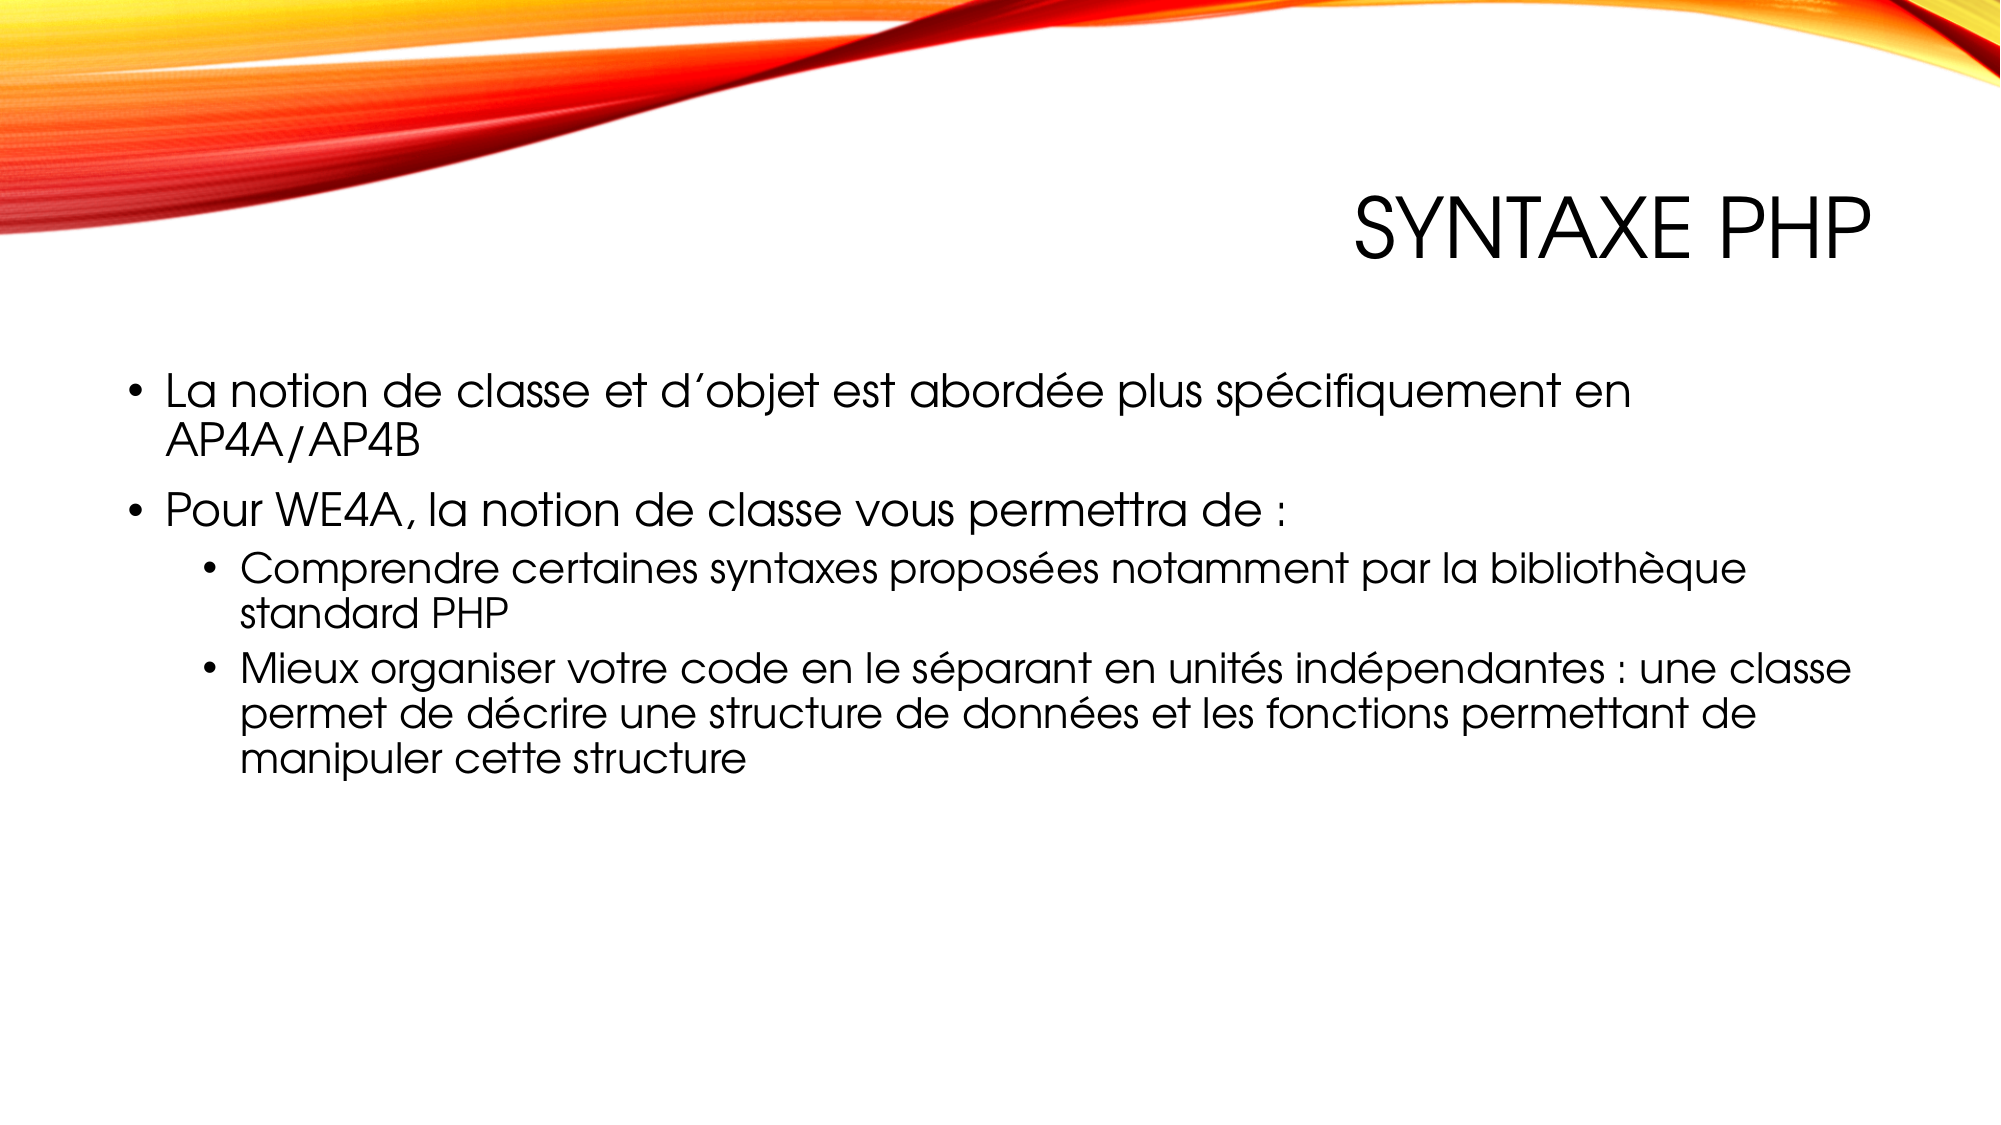

# Syntaxe PHP
La notion de classe et d’objet est abordée plus spécifiquement en AP4A/AP4B
Pour WE4A, la notion de classe vous permettra de :
Comprendre certaines syntaxes proposées notamment par la bibliothèque standard PHP
Mieux organiser votre code en le séparant en unités indépendantes : une classe permet de décrire une structure de données et les fonctions permettant de manipuler cette structure